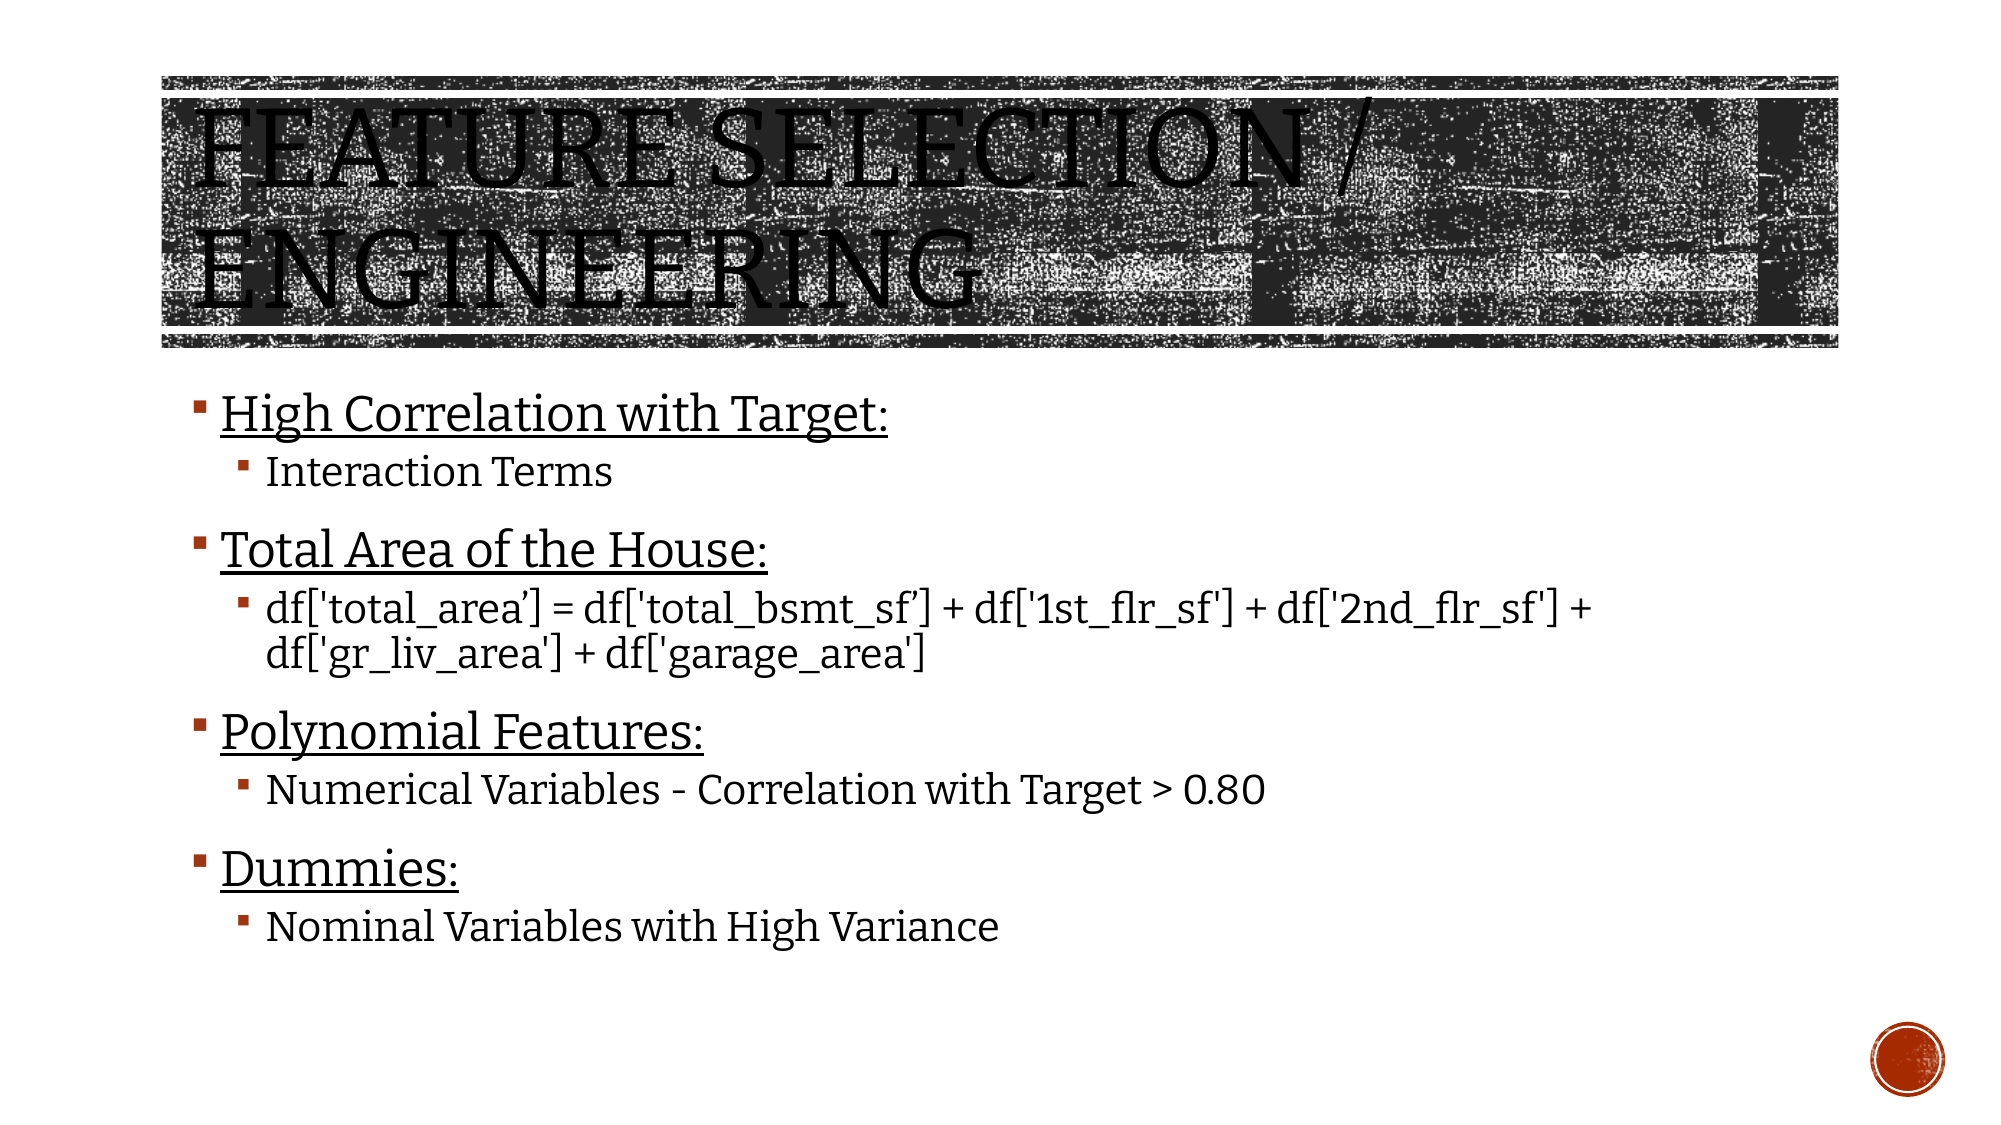

# Feature Selection / engineering

High Correlation with Target:
Interaction Terms
Total Area of the House:
df['total_area’] = df['total_bsmt_sf’] + df['1st_flr_sf'] + df['2nd_flr_sf'] + df['gr_liv_area'] + df['garage_area']
Polynomial Features:
Numerical Variables - Correlation with Target > 0.80
Dummies:
Nominal Variables with High Variance